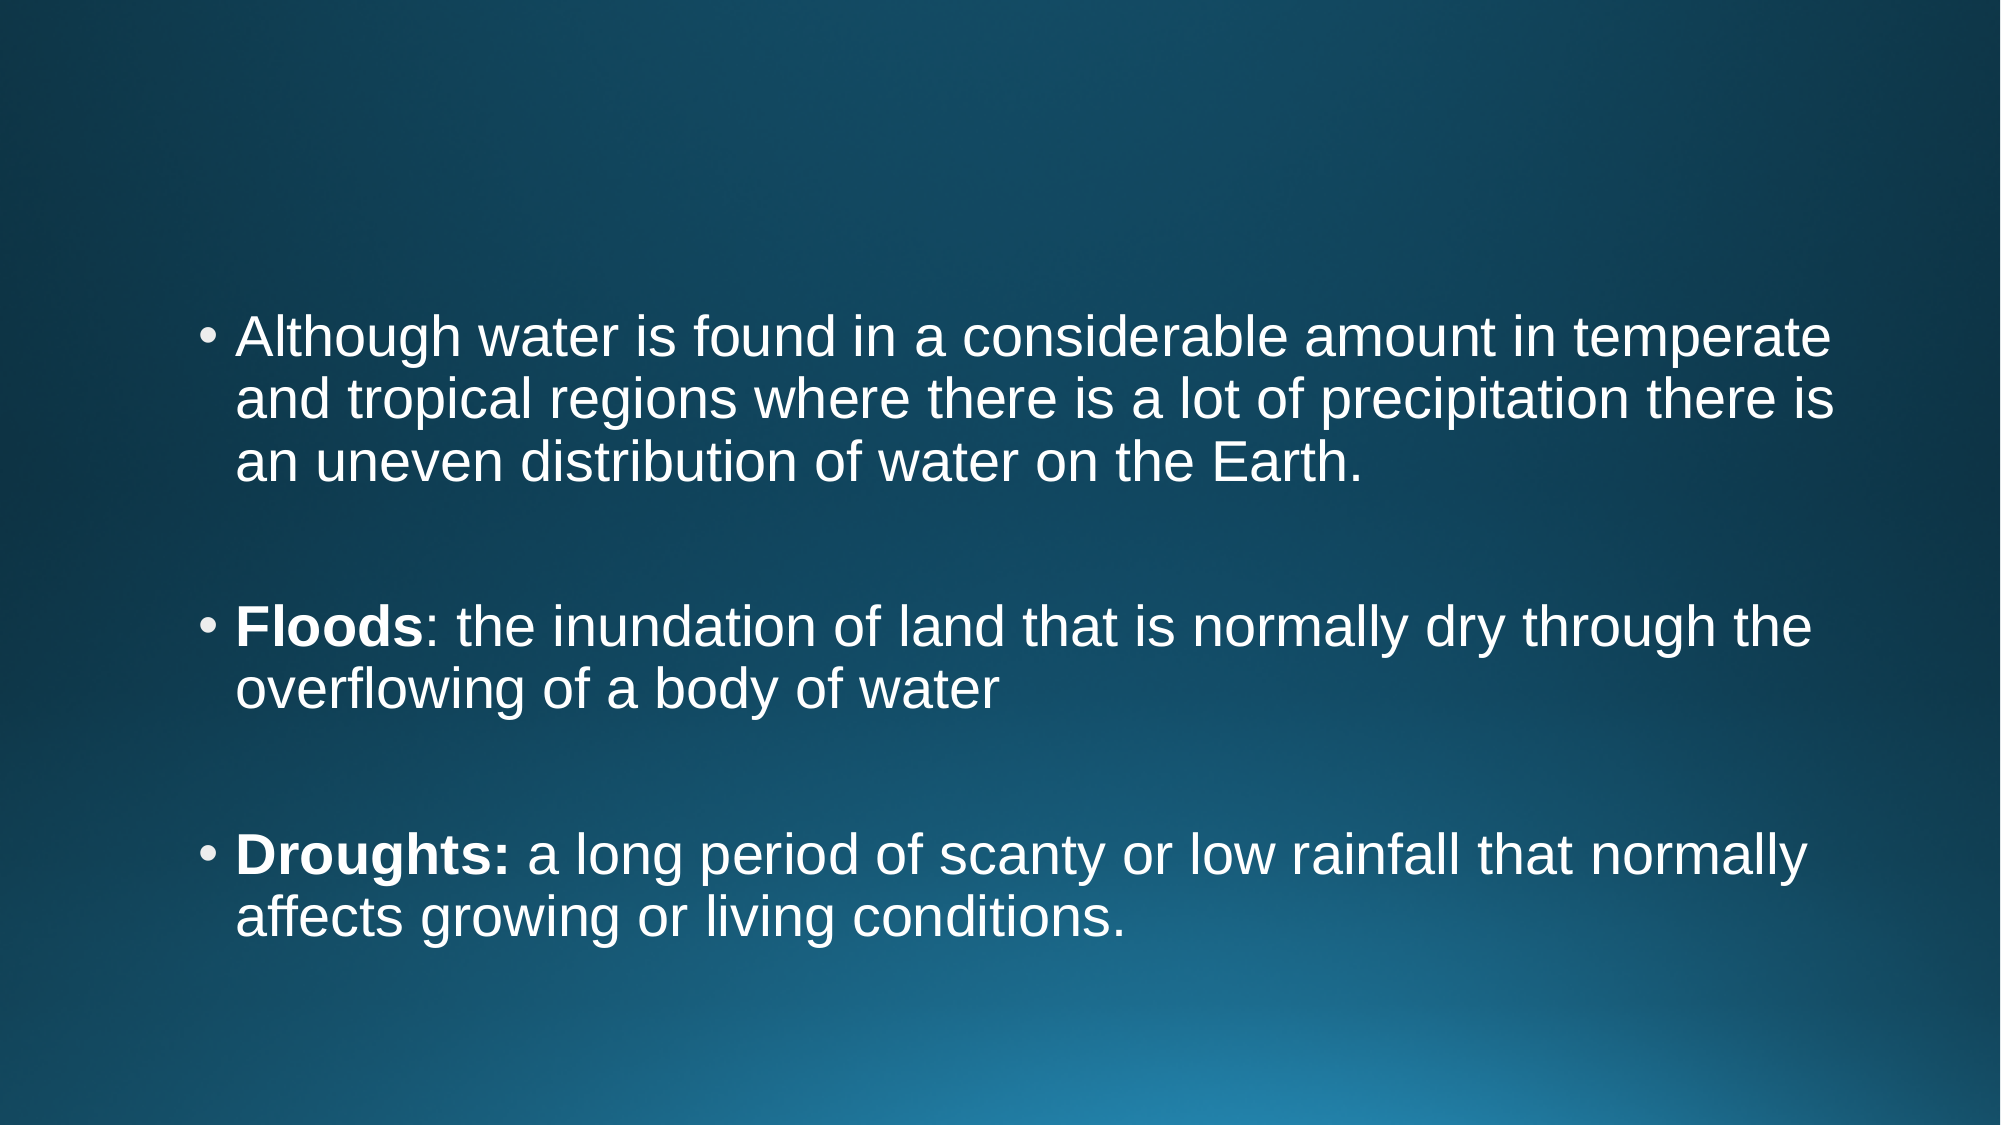

Although water is found in a considerable amount in temperate and tropical regions where there is a lot of precipitation there is an uneven distribution of water on the Earth.

Floods: the inundation of land that is normally dry through the overflowing of a body of water

Droughts: a long period of scanty or low rainfall that normally affects growing or living conditions.